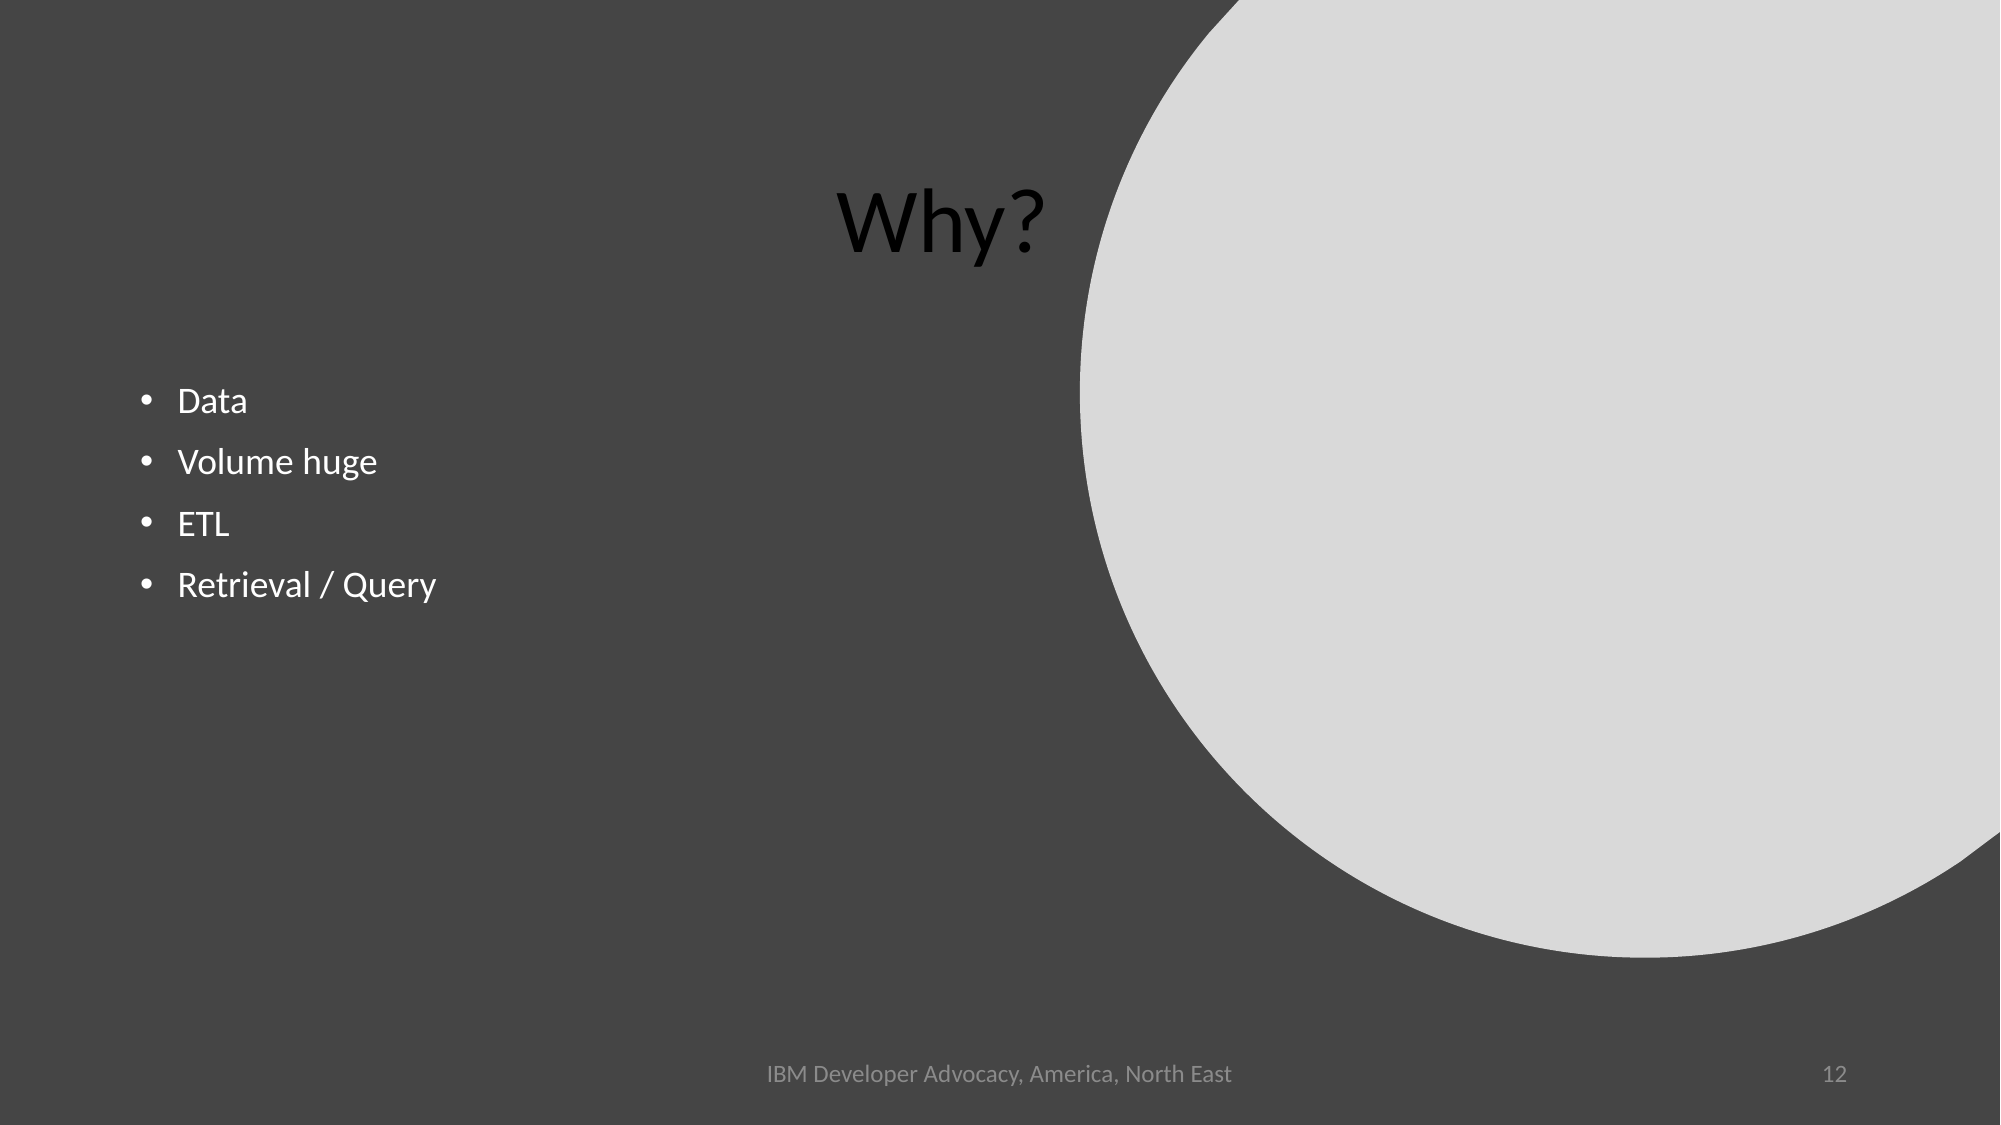

# Why?
Data
Volume huge
ETL
Retrieval / Query
IBM Developer Advocacy, America, North East
12